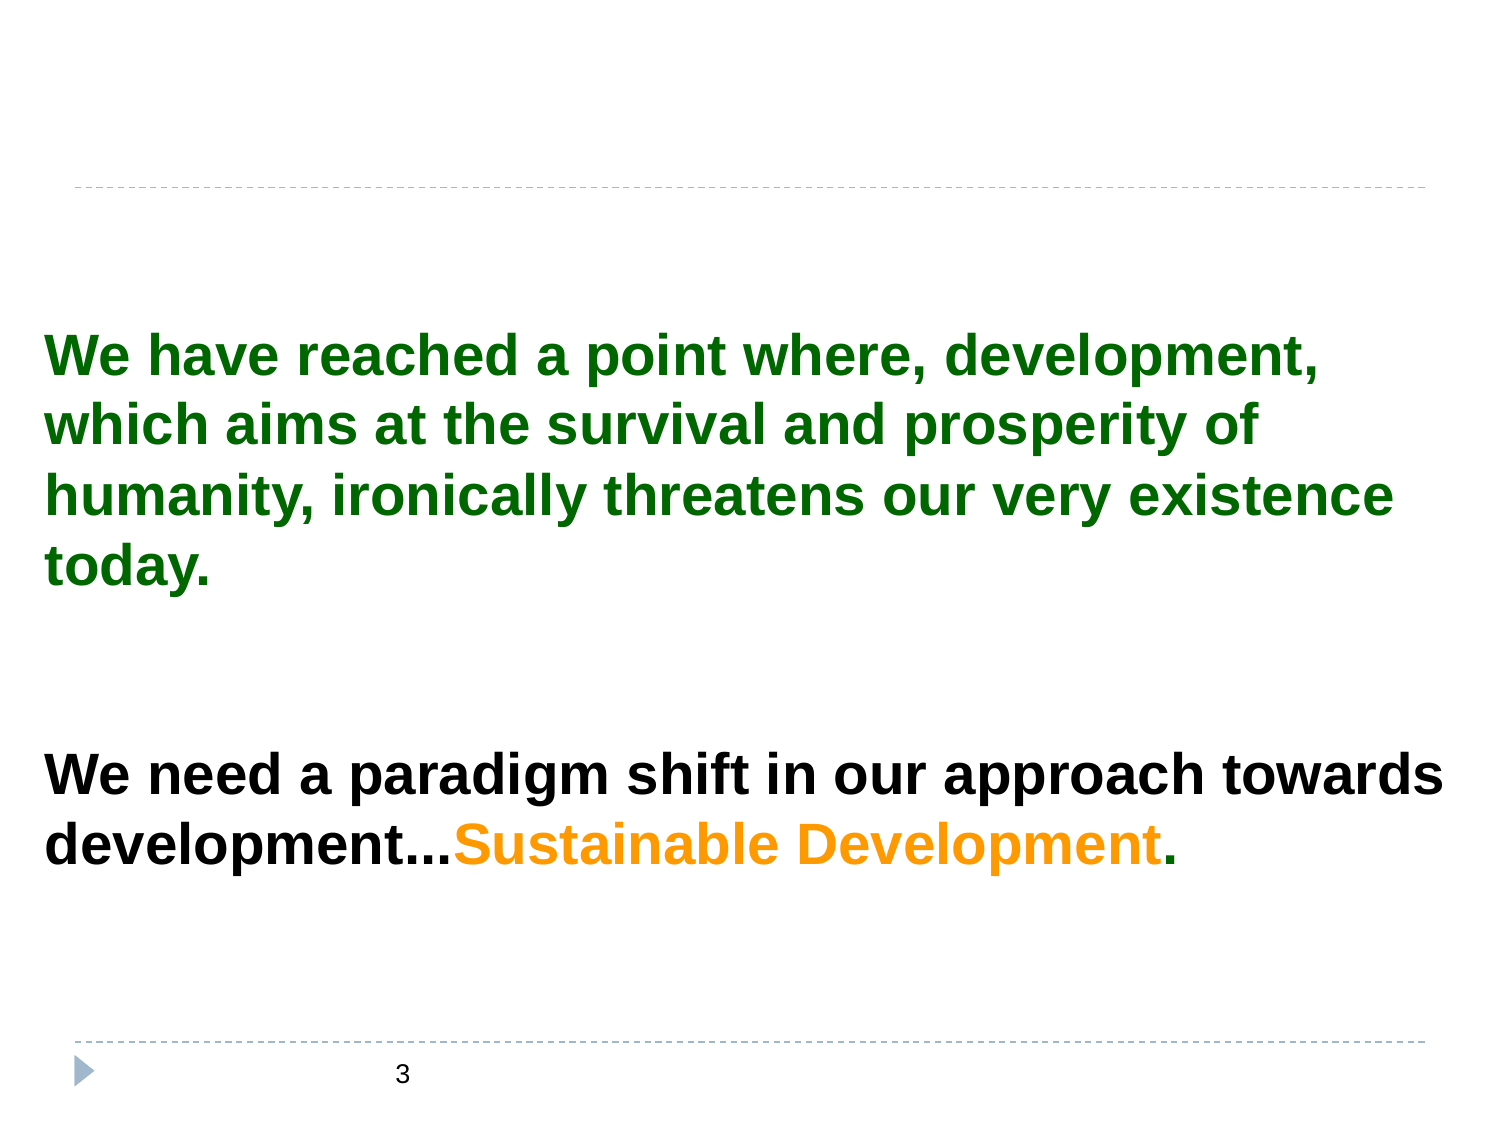

We have reached a point where, development, which aims at the survival and prosperity of humanity, ironically threatens our very existence today.

We need a paradigm shift in our approach towards development...Sustainable Development.

3